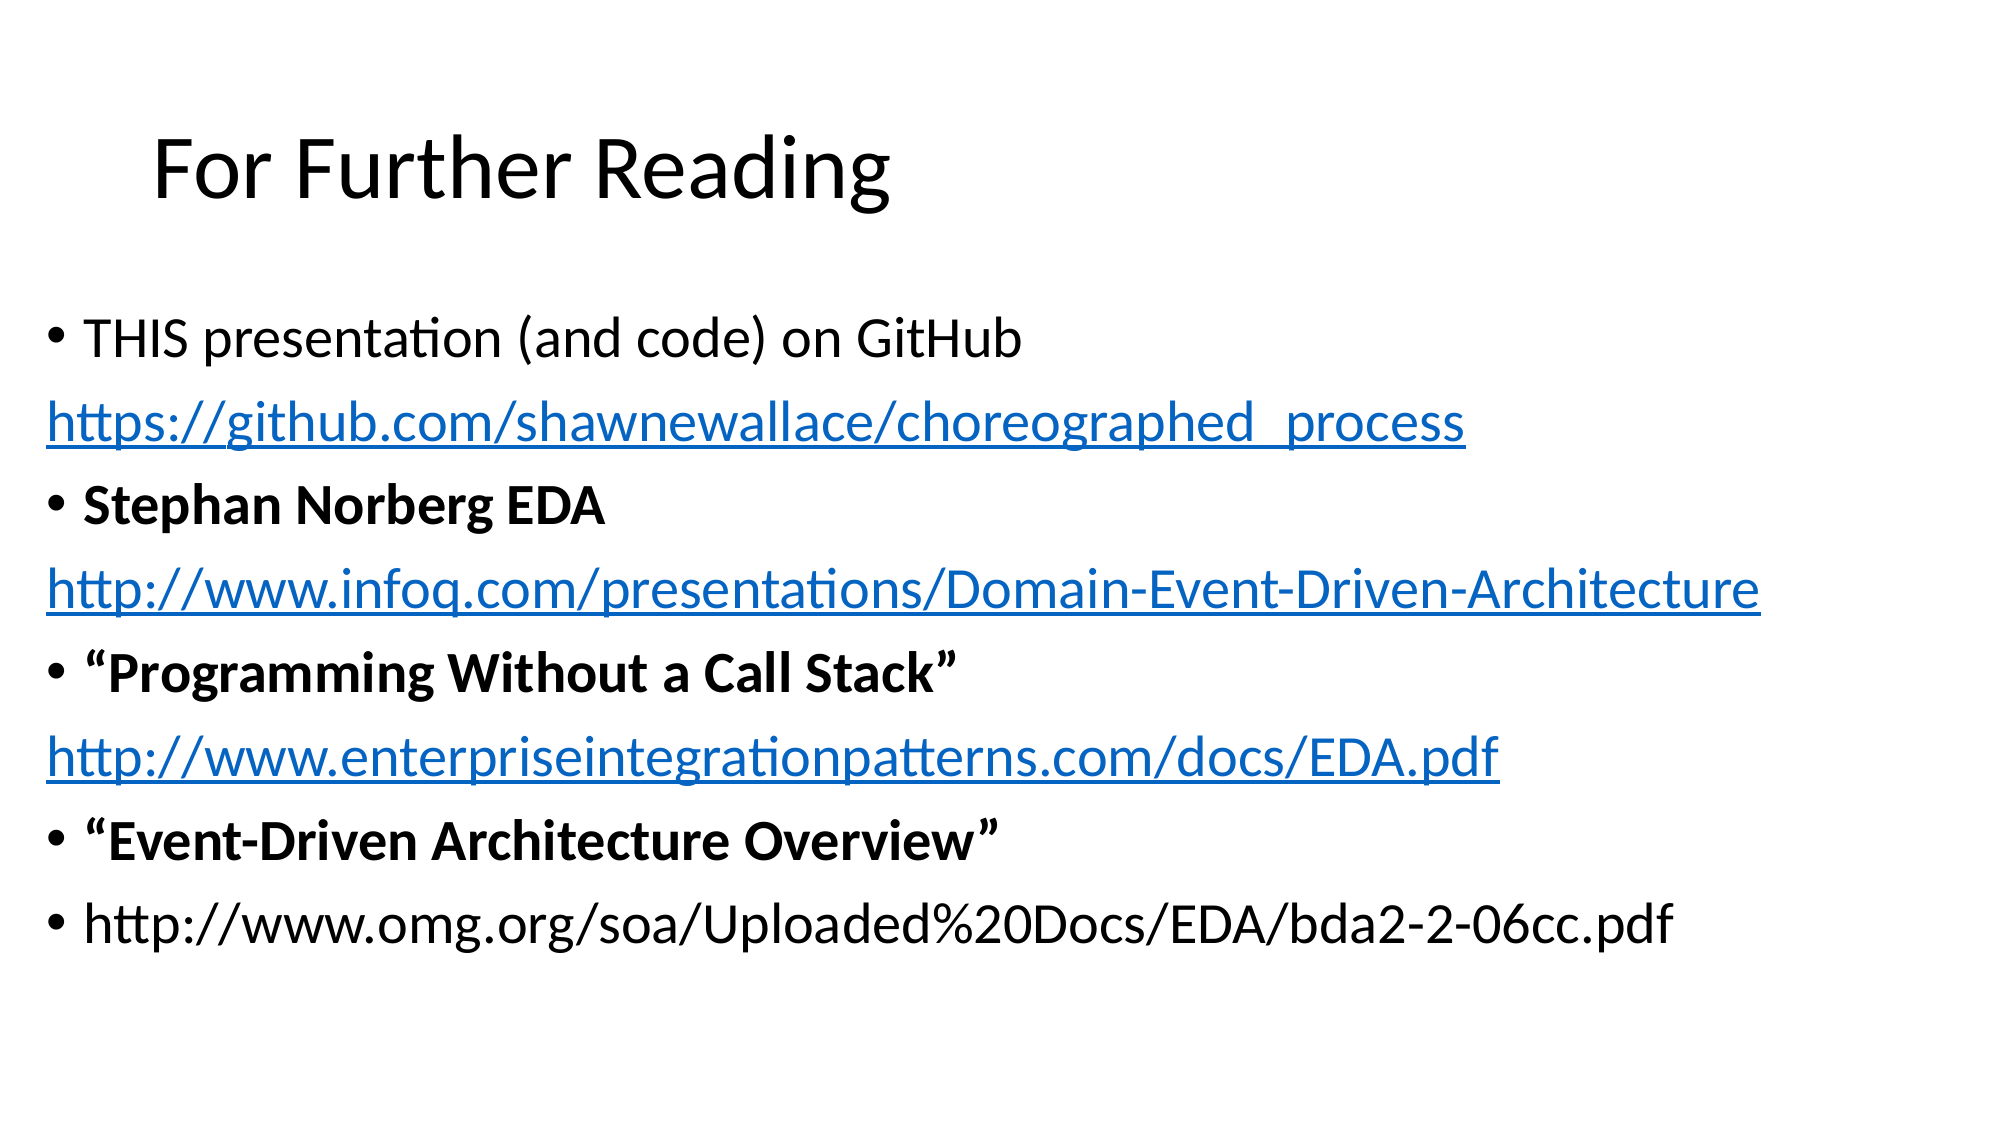

# For Further Reading
THIS presentation (and code) on GitHub
https://github.com/shawnewallace/choreographed_process
Stephan Norberg EDA
http://www.infoq.com/presentations/Domain-Event-Driven-Architecture
“Programming Without a Call Stack”
http://www.enterpriseintegrationpatterns.com/docs/EDA.pdf
“Event-Driven Architecture Overview”
http://www.omg.org/soa/Uploaded%20Docs/EDA/bda2-2-06cc.pdf